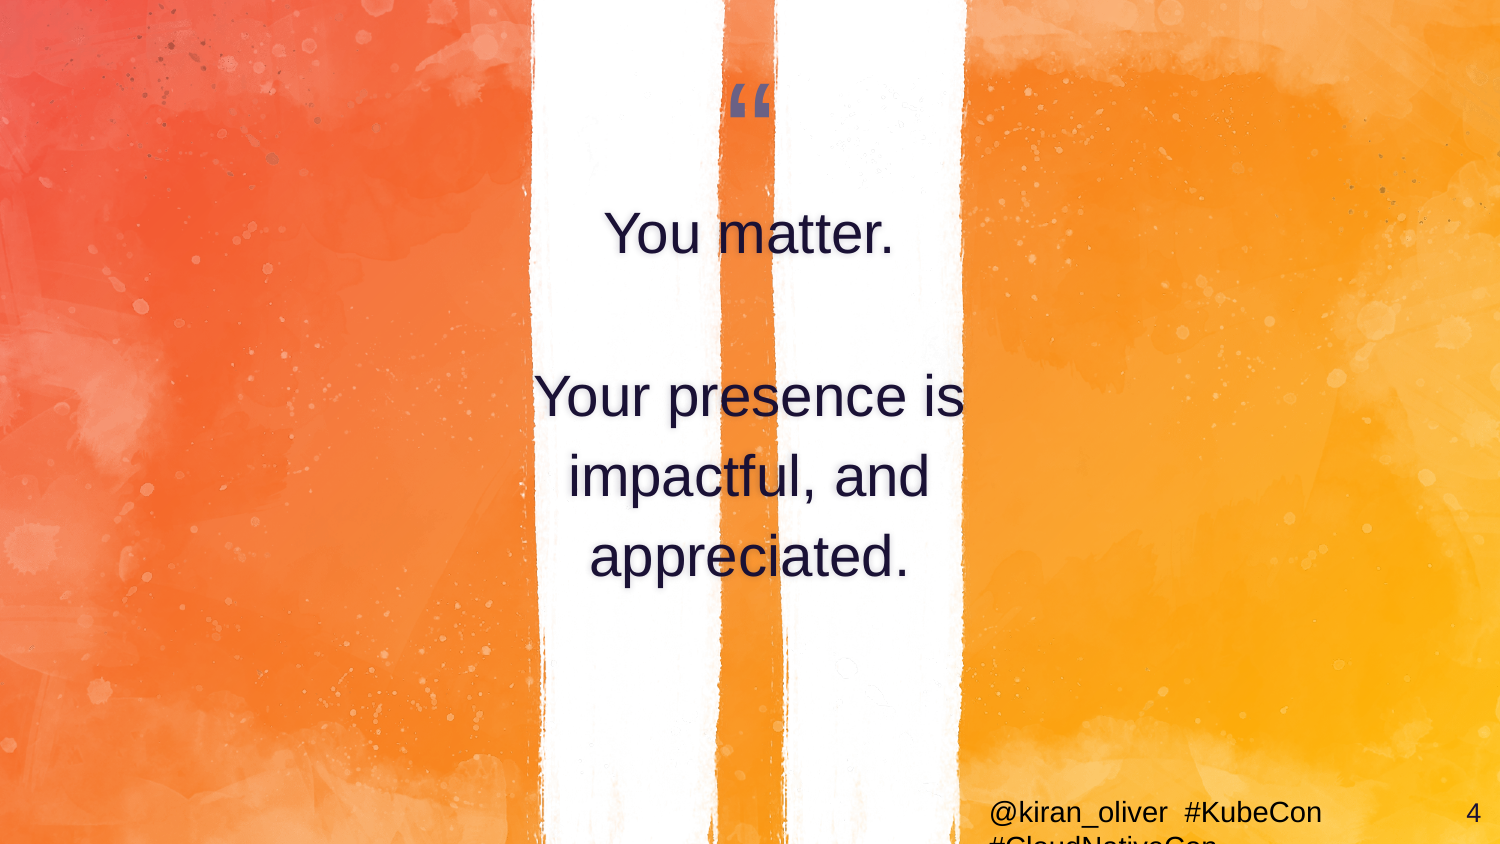

You matter.
Your presence is impactful, and appreciated.
@kiran_oliver  #KubeCon  #CloudNativeCon
4